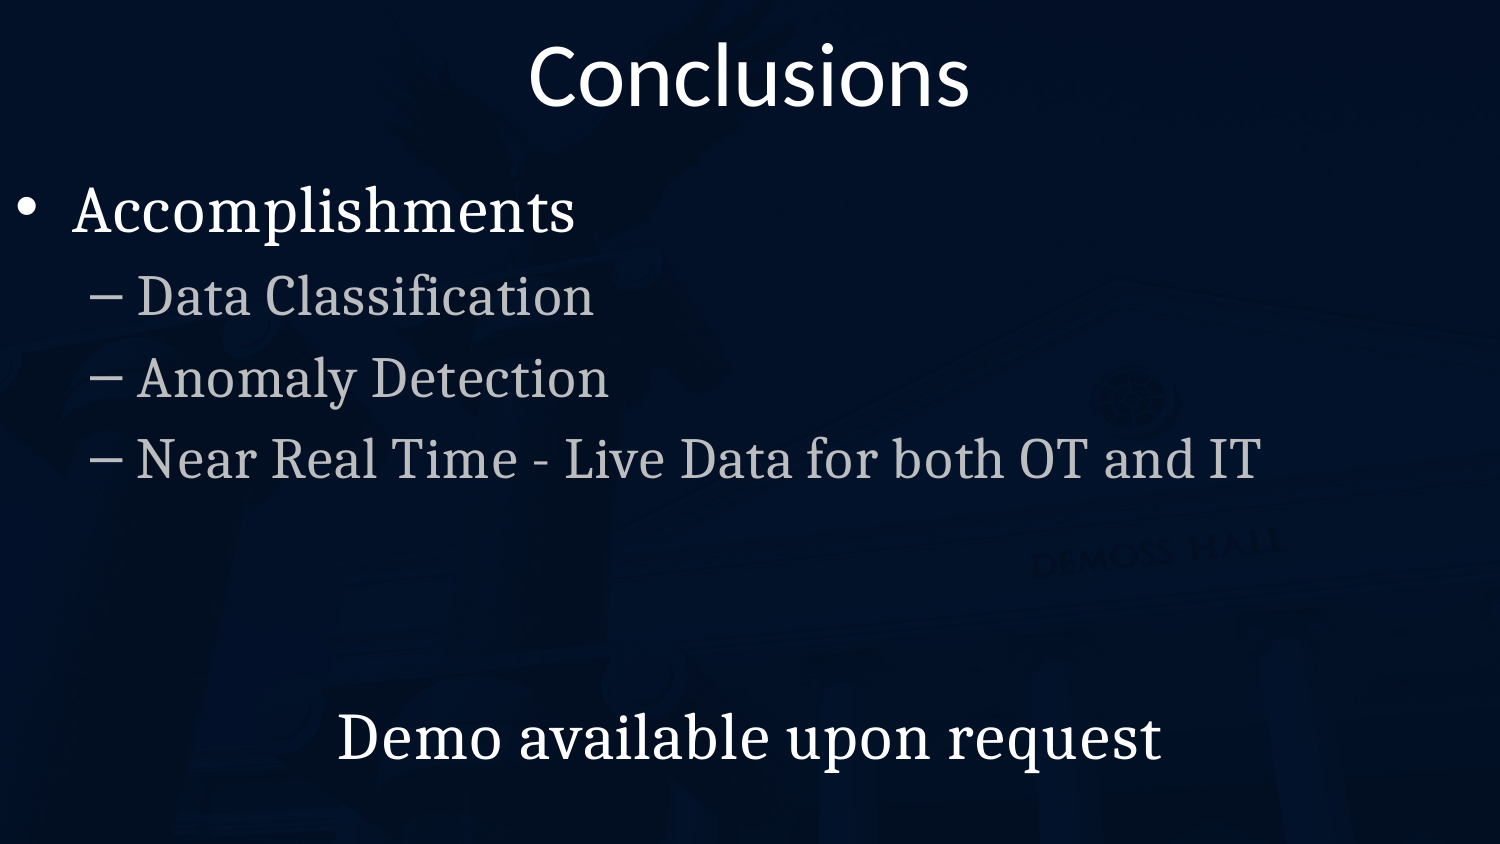

# Conclusions
Accomplishments
Data Classification
Anomaly Detection
Near Real Time - Live Data for both OT and IT

Demo available upon request